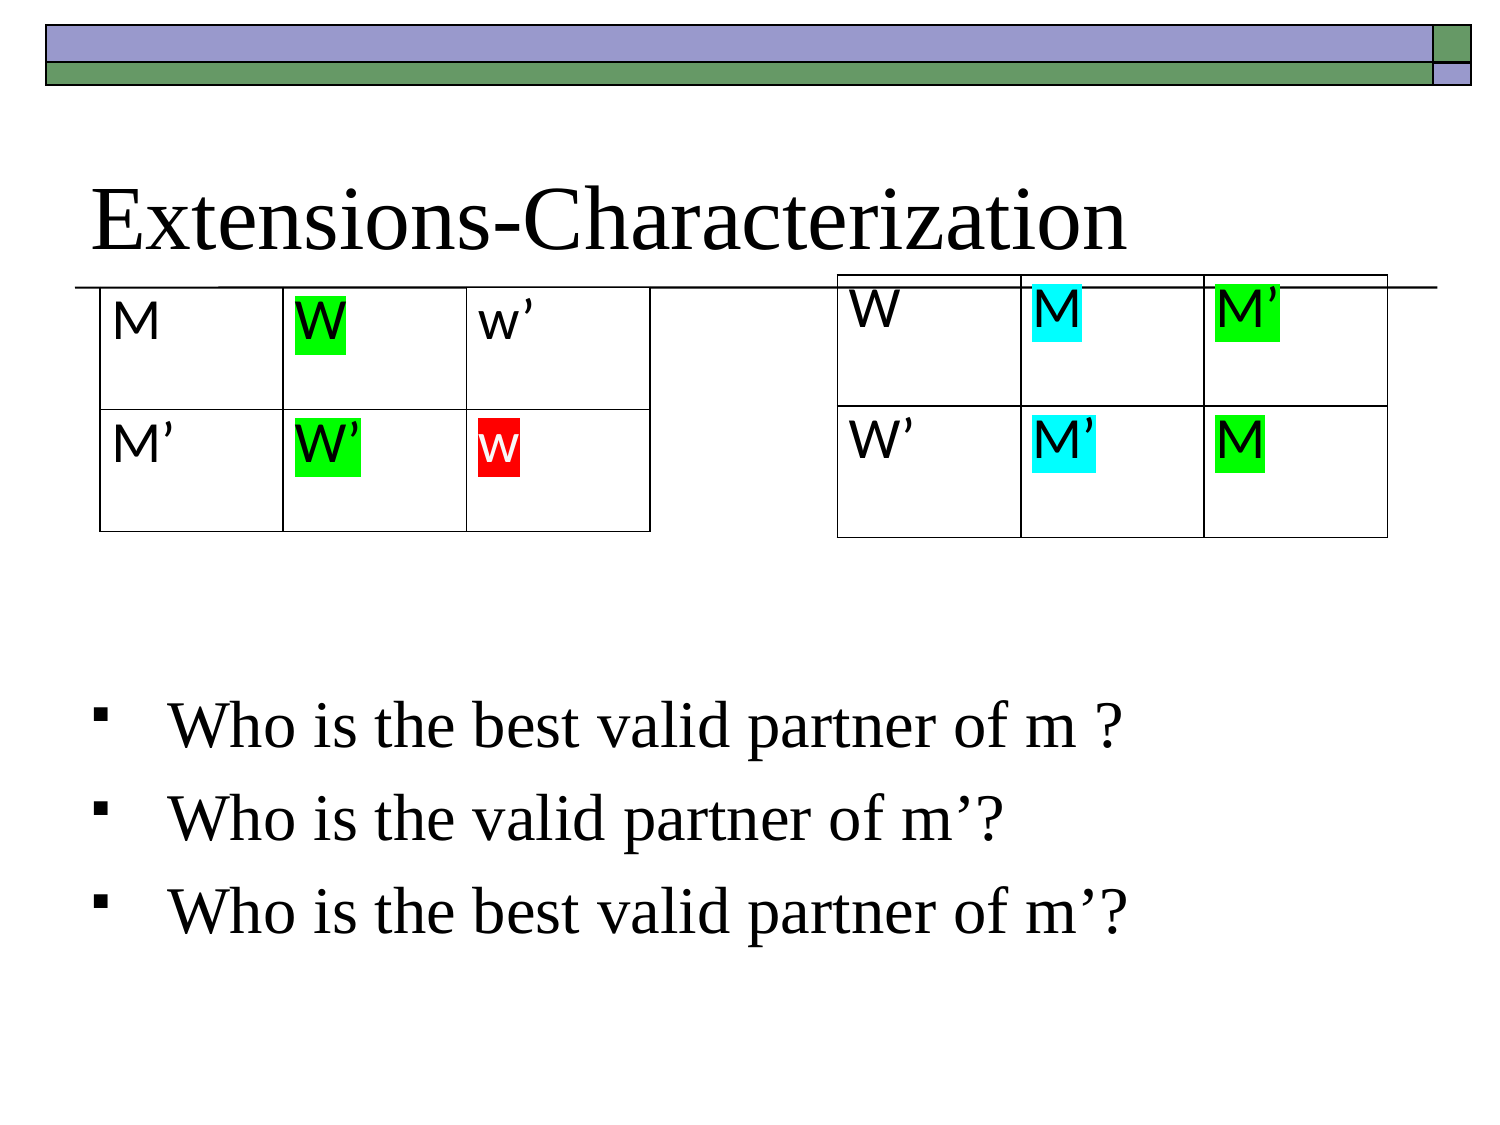

# Extensions-Characterization
| W | M | M’ |
| --- | --- | --- |
| W’ | M’ | M |
| M | W | w’ |
| --- | --- | --- |
| M’ | W’ | w |

Who is the best valid partner of m ?
Who is the valid partner of m’?
Who is the best valid partner of m’?